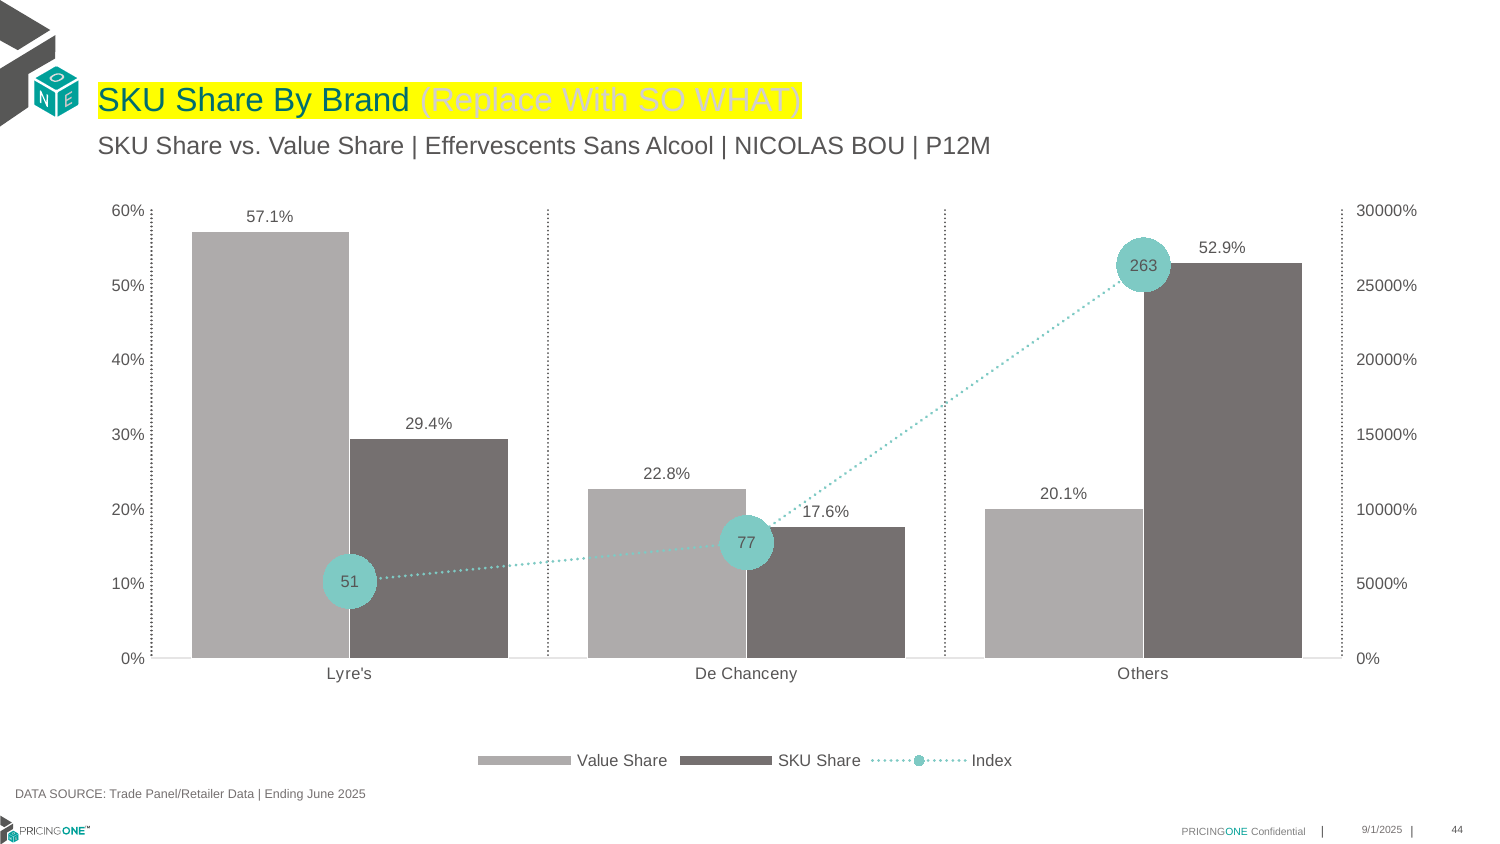

# SKU Share By Brand (Replace With SO WHAT)
SKU Share vs. Value Share | Effervescents Sans Alcool | NICOLAS BOU | P12M

### Chart

| Category | Value Share | SKU Share | Index |
|---|---|---|---|
| Lyre's | 0.5712294396431559 | 0.2941176470588235 | 51.48853099072718 |
| De Chanceny | 0.2277669361583496 | 0.17647058823529407 | 77.47858017135862 |
| Others | 0.20100362419849457 | 0.5294117647058822 | 263.384188626907 |
DATA SOURCE: Trade Panel/Retailer Data | Ending June 2025

9/1/2025
44